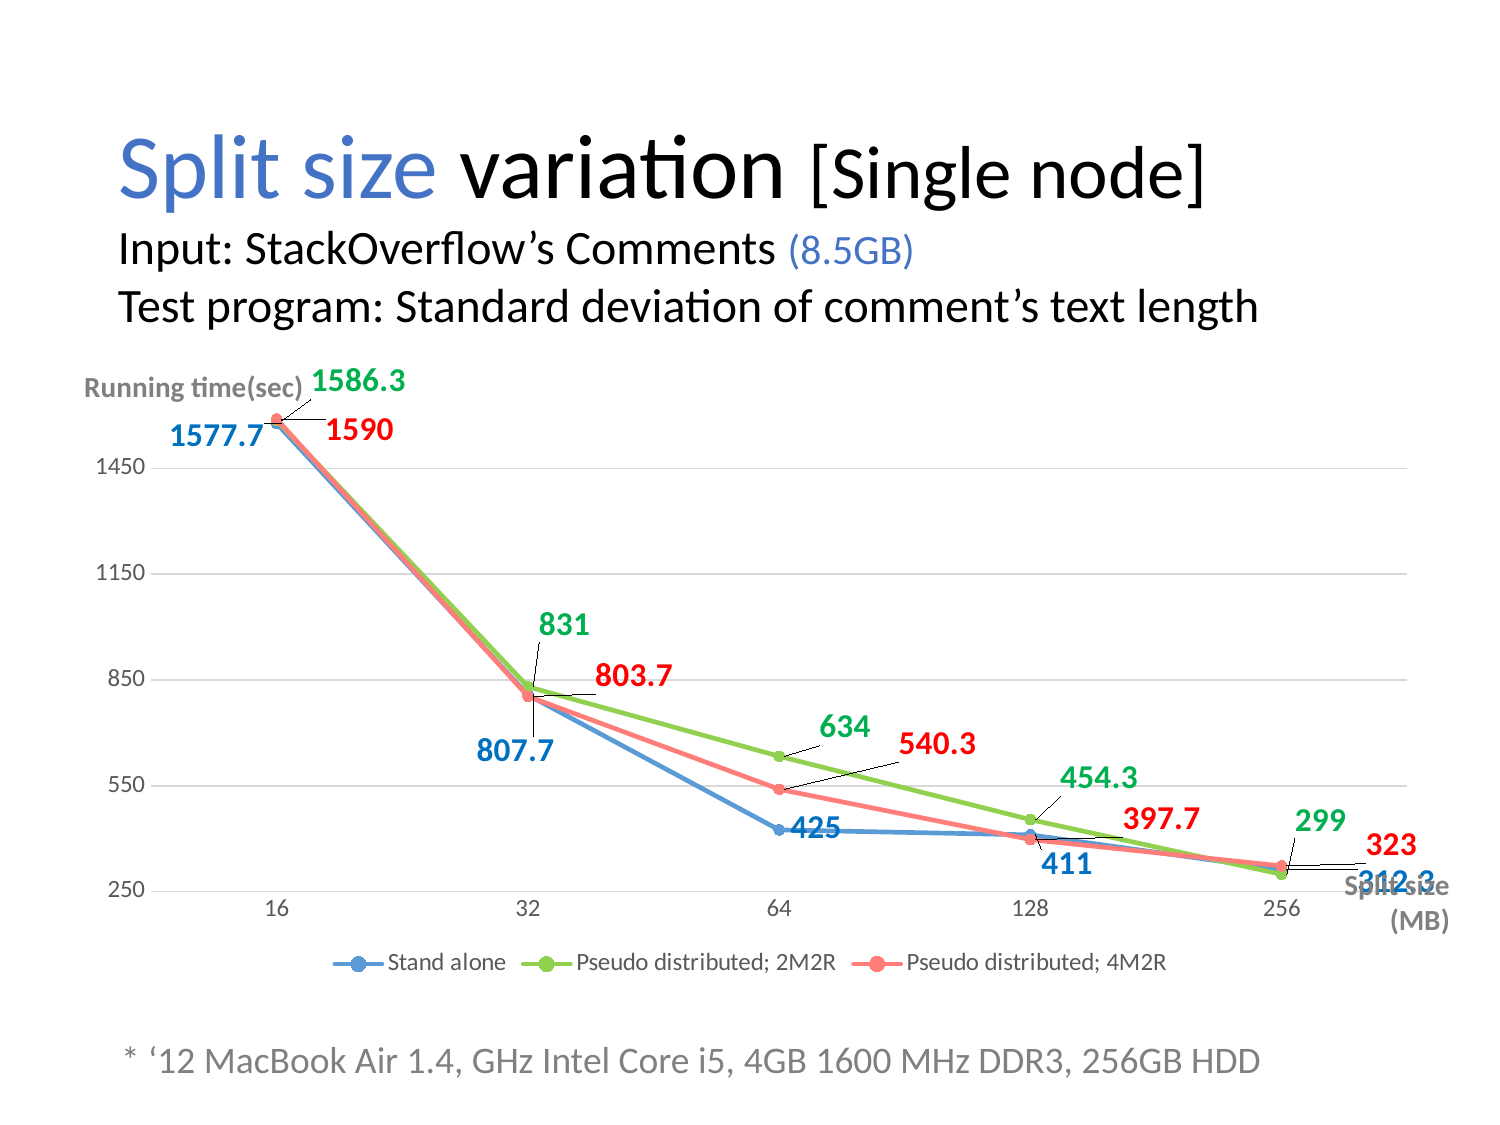

# Split size variation [Single node]
Input: StackOverflow’s Comments (8.5GB)
Test program: Standard deviation of comment’s text length
Running time(sec)

### Chart

| Category | Stand alone | Pseudo distributed; 2M2R | Pseudo distributed; 4M2R |
|---|---|---|---|
| 16.0 | 1577.7 | 1586.3 | 1590.0 |
| 32.0 | 807.7 | 831.0 | 803.7 |
| 64.0 | 425.0 | 634.0 | 540.3 |
| 128.0 | 411.0 | 454.3 | 397.7 |
| 256.0 | 312.3 | 299.0 | 323.0 |
Split size
(MB)
* ‘12 MacBook Air 1.4, GHz Intel Core i5, 4GB 1600 MHz DDR3, 256GB HDD